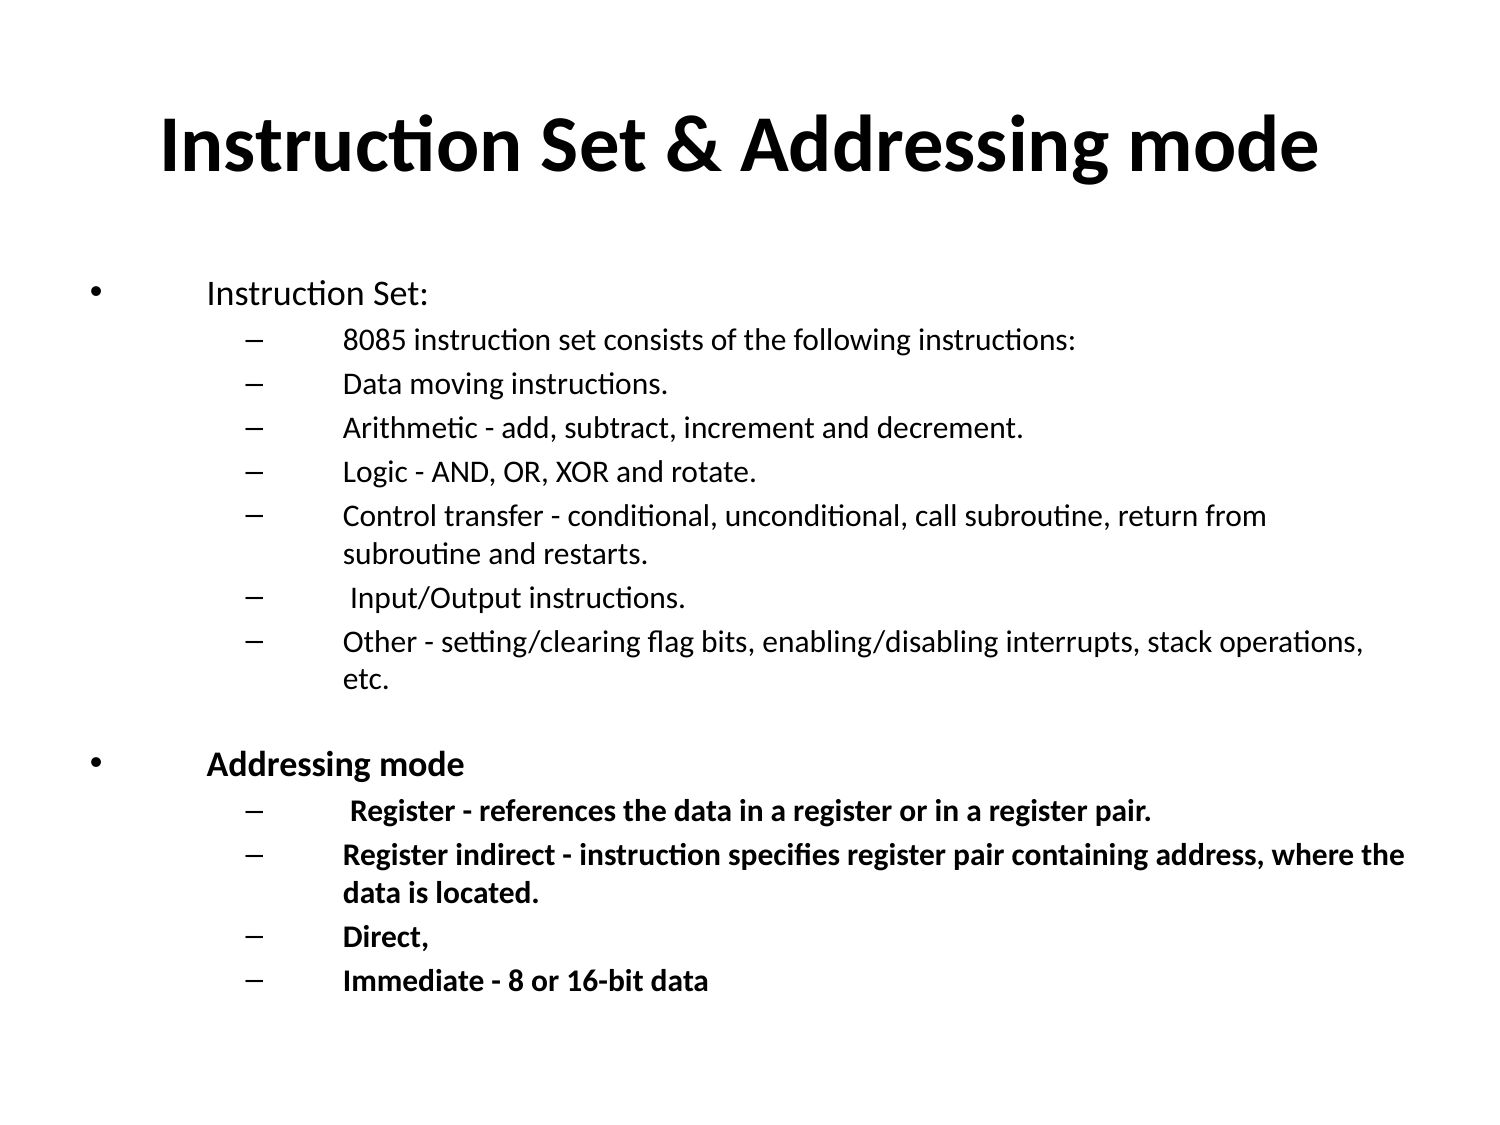

Instruction Set & Addressing mode
Instruction Set:
8085 instruction set consists of the following instructions:
Data moving instructions.
Arithmetic - add, subtract, increment and decrement.
Logic - AND, OR, XOR and rotate.
Control transfer - conditional, unconditional, call subroutine, return from subroutine and restarts.
 Input/Output instructions.
Other - setting/clearing flag bits, enabling/disabling interrupts, stack operations, etc.

Addressing mode
 Register - references the data in a register or in a register pair.
Register indirect - instruction specifies register pair containing address, where the data is located.
Direct,
Immediate - 8 or 16-bit data